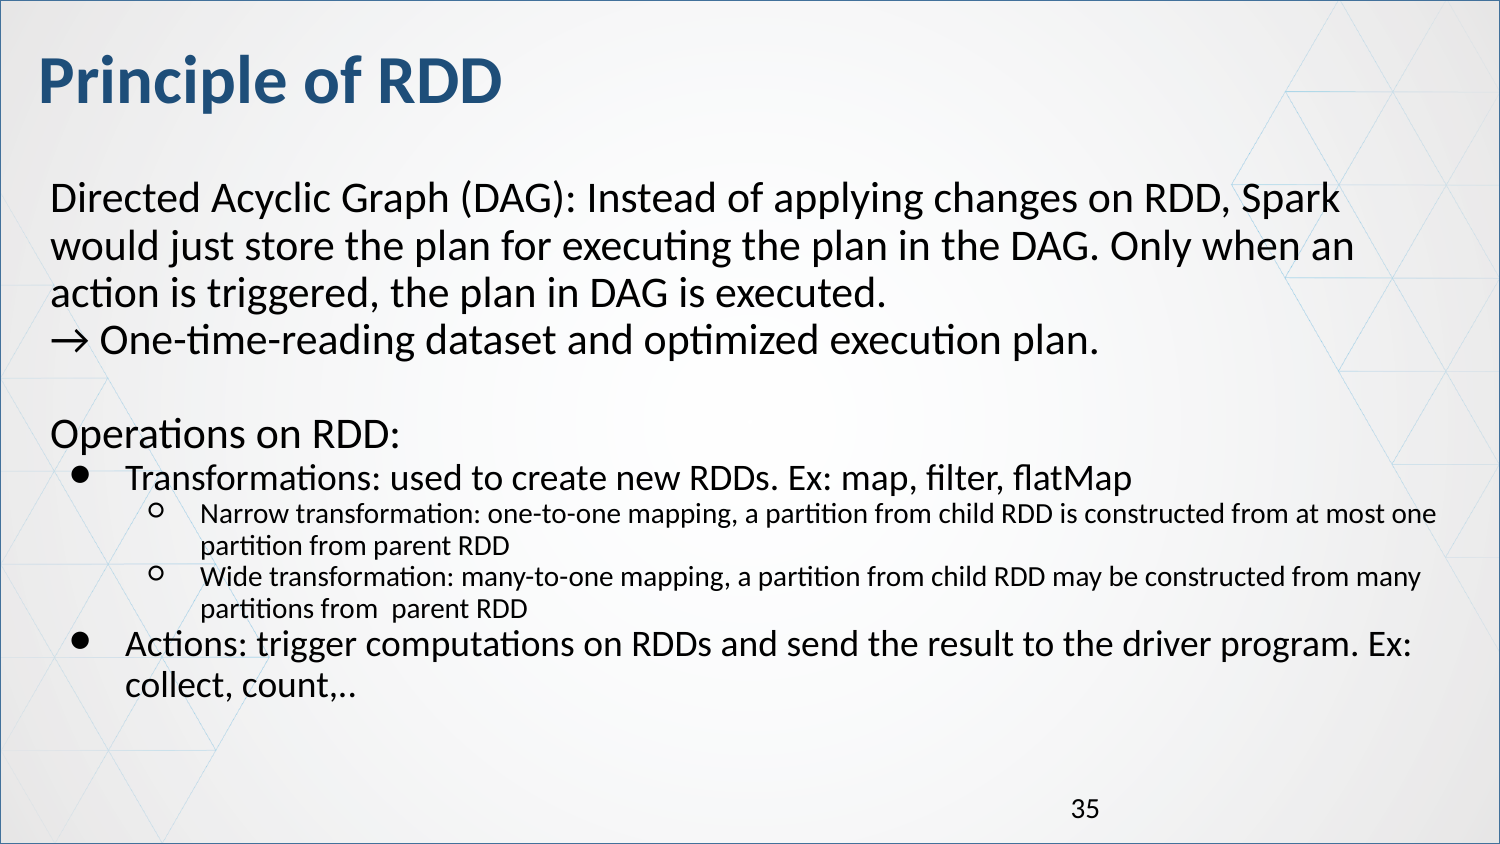

# Principle of RDD
Directed Acyclic Graph (DAG): Instead of applying changes on RDD, Spark would just store the plan for executing the plan in the DAG. Only when an action is triggered, the plan in DAG is executed.
→ One-time-reading dataset and optimized execution plan.

Operations on RDD:
Transformations: used to create new RDDs. Ex: map, filter, flatMap
Narrow transformation: one-to-one mapping, a partition from child RDD is constructed from at most one partition from parent RDD
Wide transformation: many-to-one mapping, a partition from child RDD may be constructed from many partitions from  parent RDD
Actions: trigger computations on RDDs and send the result to the driver program. Ex: collect, count,..

35